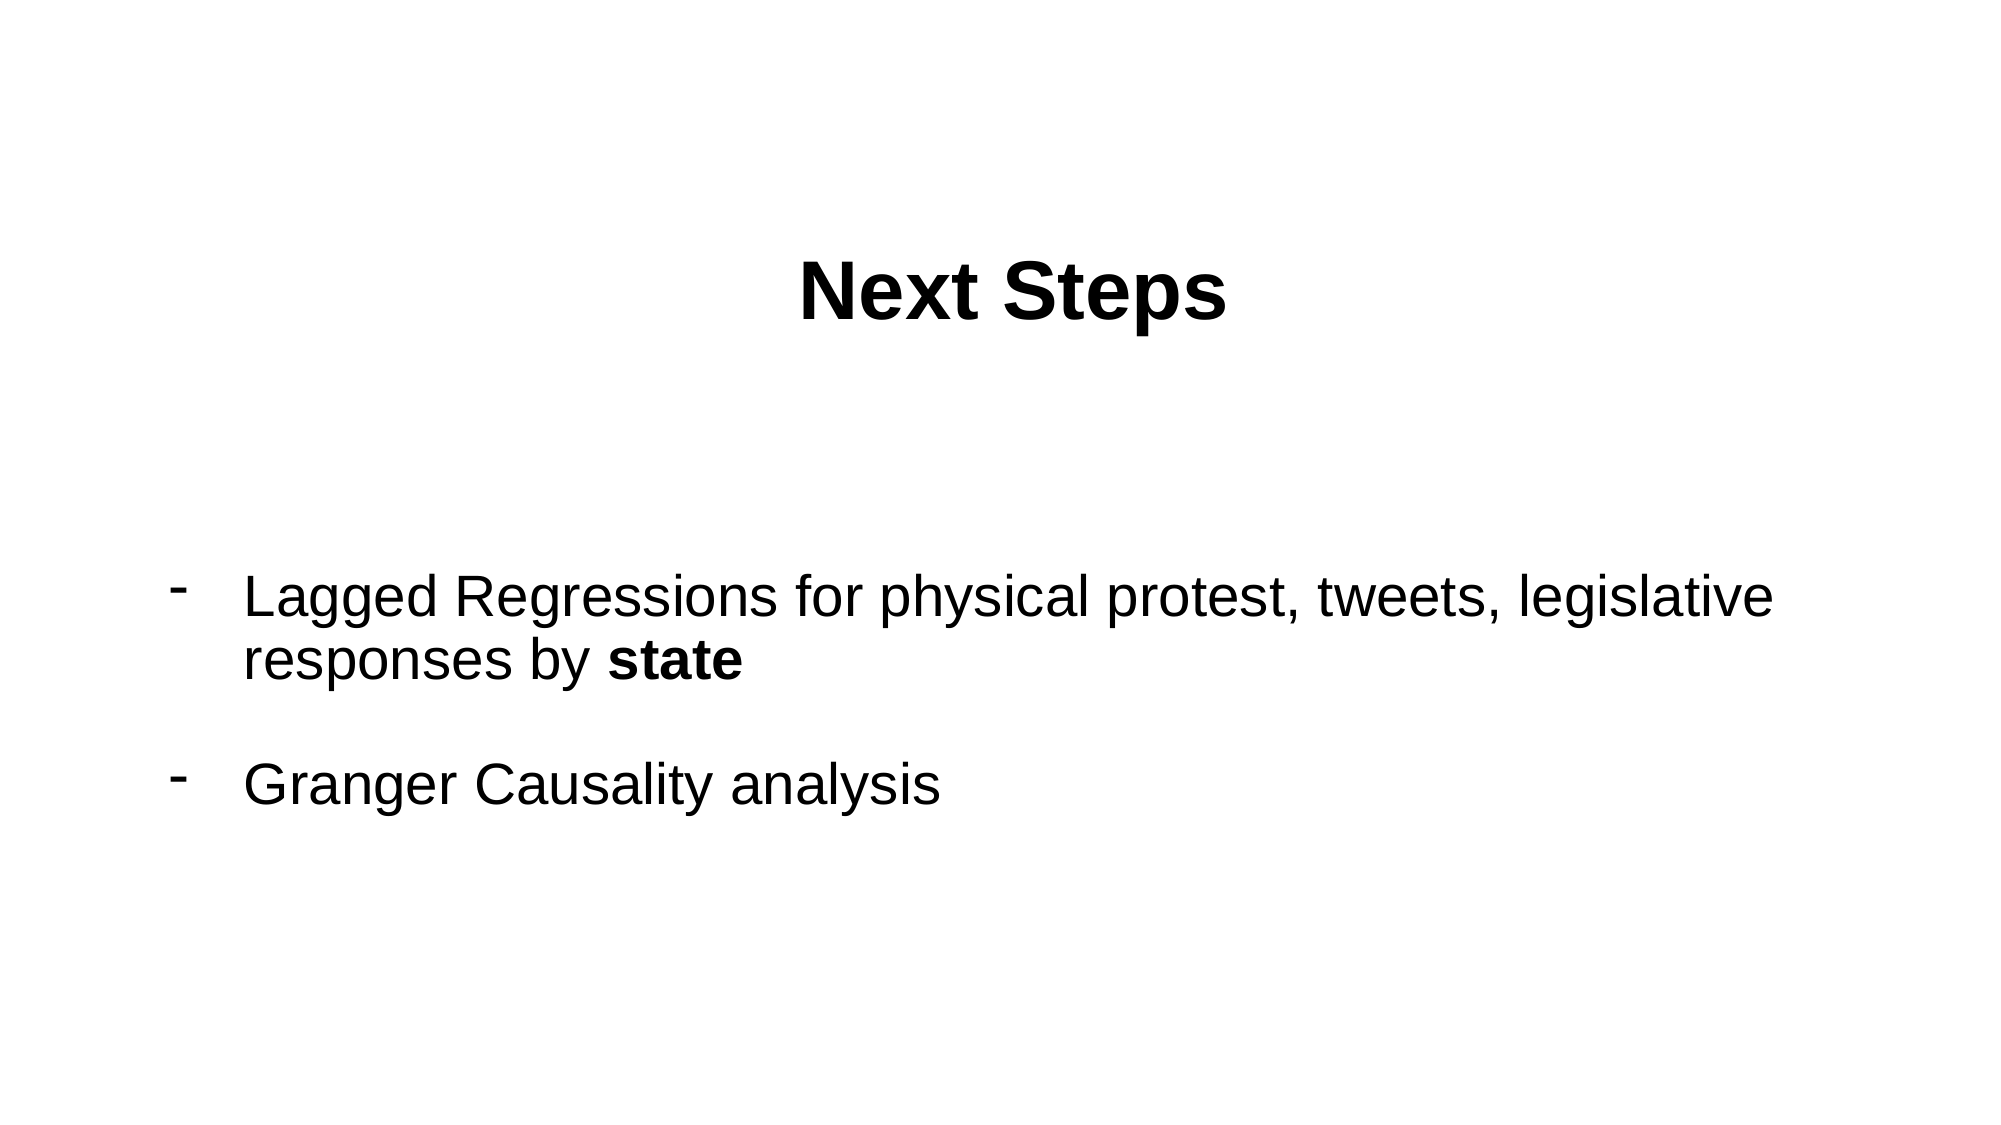

# Next Steps
Lagged Regressions for physical protest, tweets, legislative responses by state

Granger Causality analysis